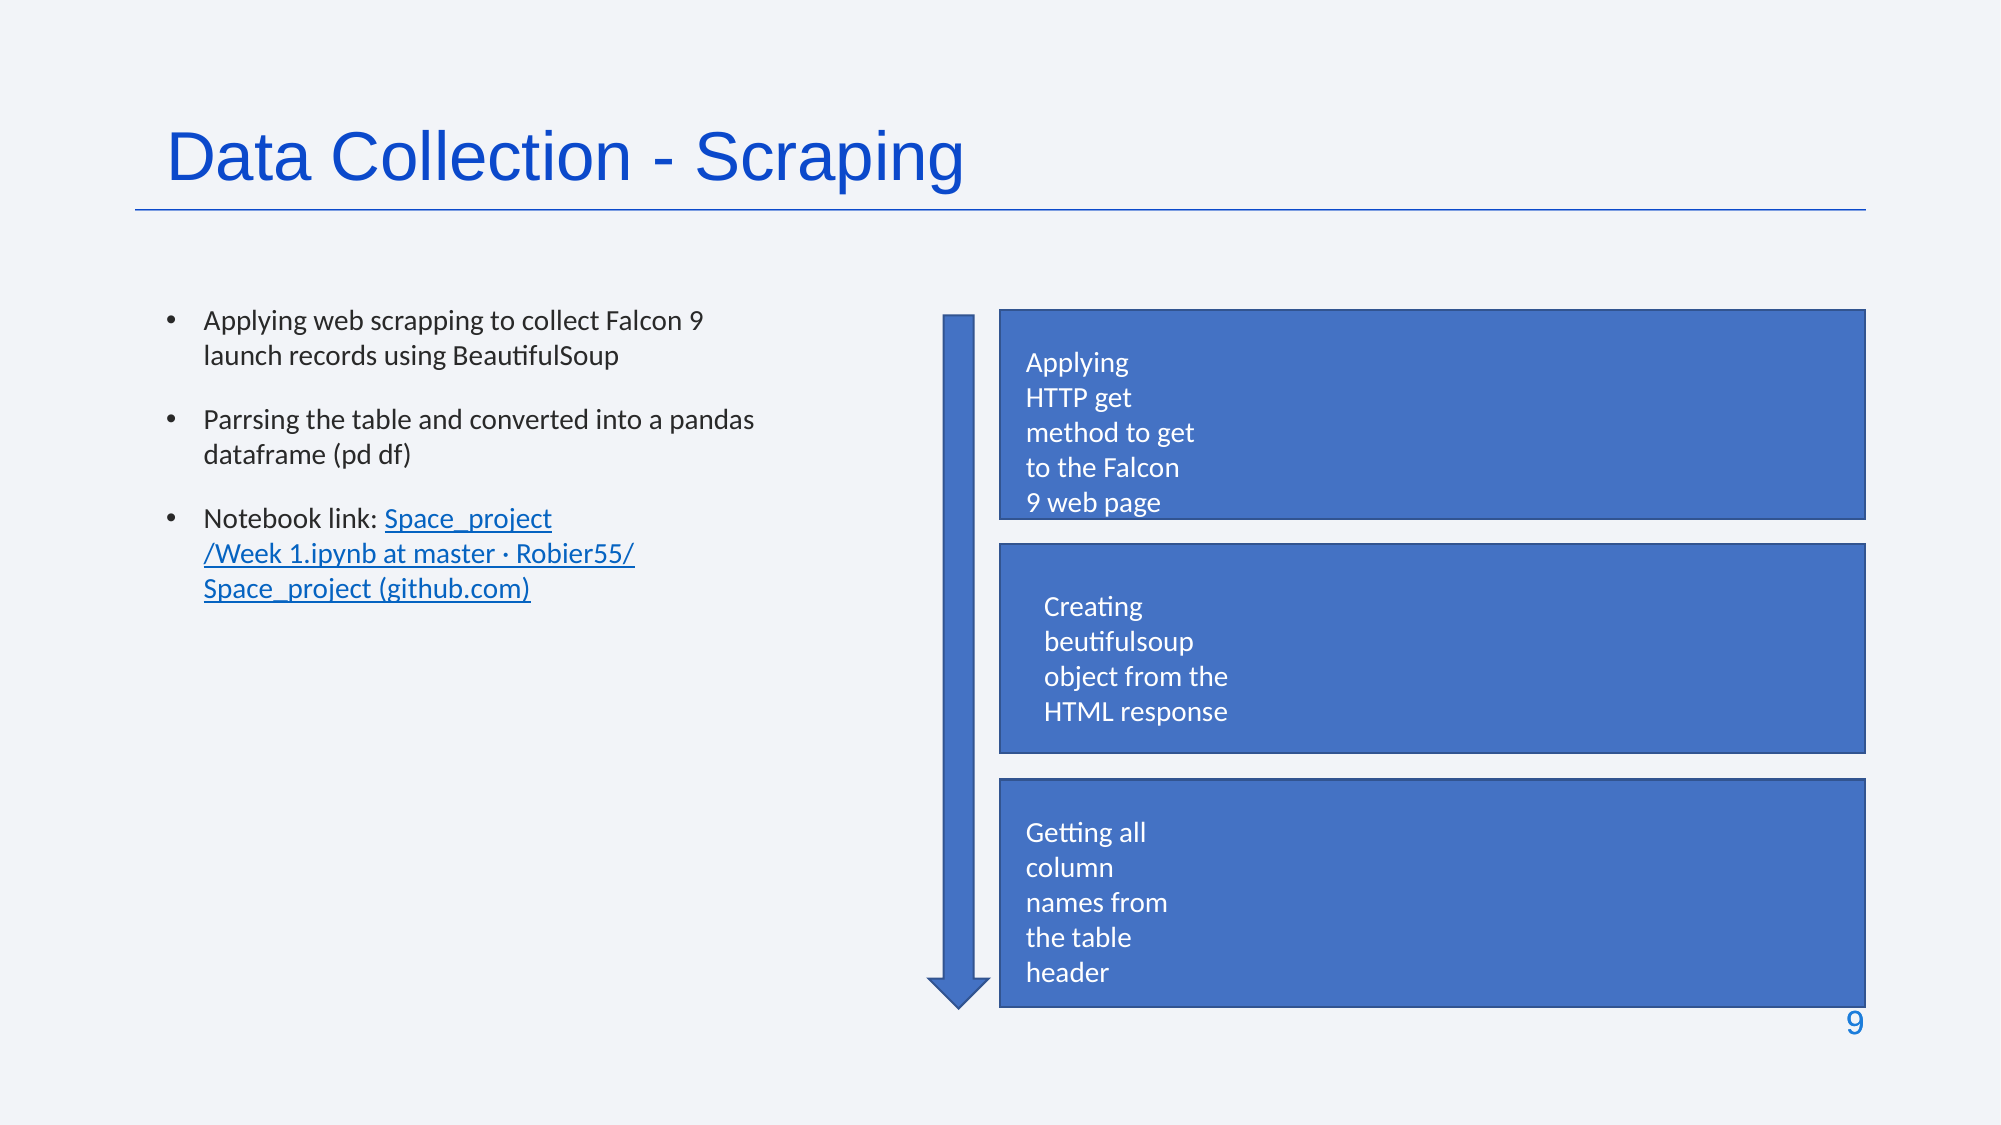

Data Collection - Scraping
Applying web scrapping to collect Falcon 9 launch records using BeautifulSoup
Parrsing the table and converted into a pandas dataframe (pd df)
Notebook link: Space_project/Week 1.ipynb at master · Robier55/Space_project (github.com)

Applying HTTP get method to get to the Falcon 9 web page

Creating beutifulsoup object from the HTML response

Getting all column names from the table header
9
9